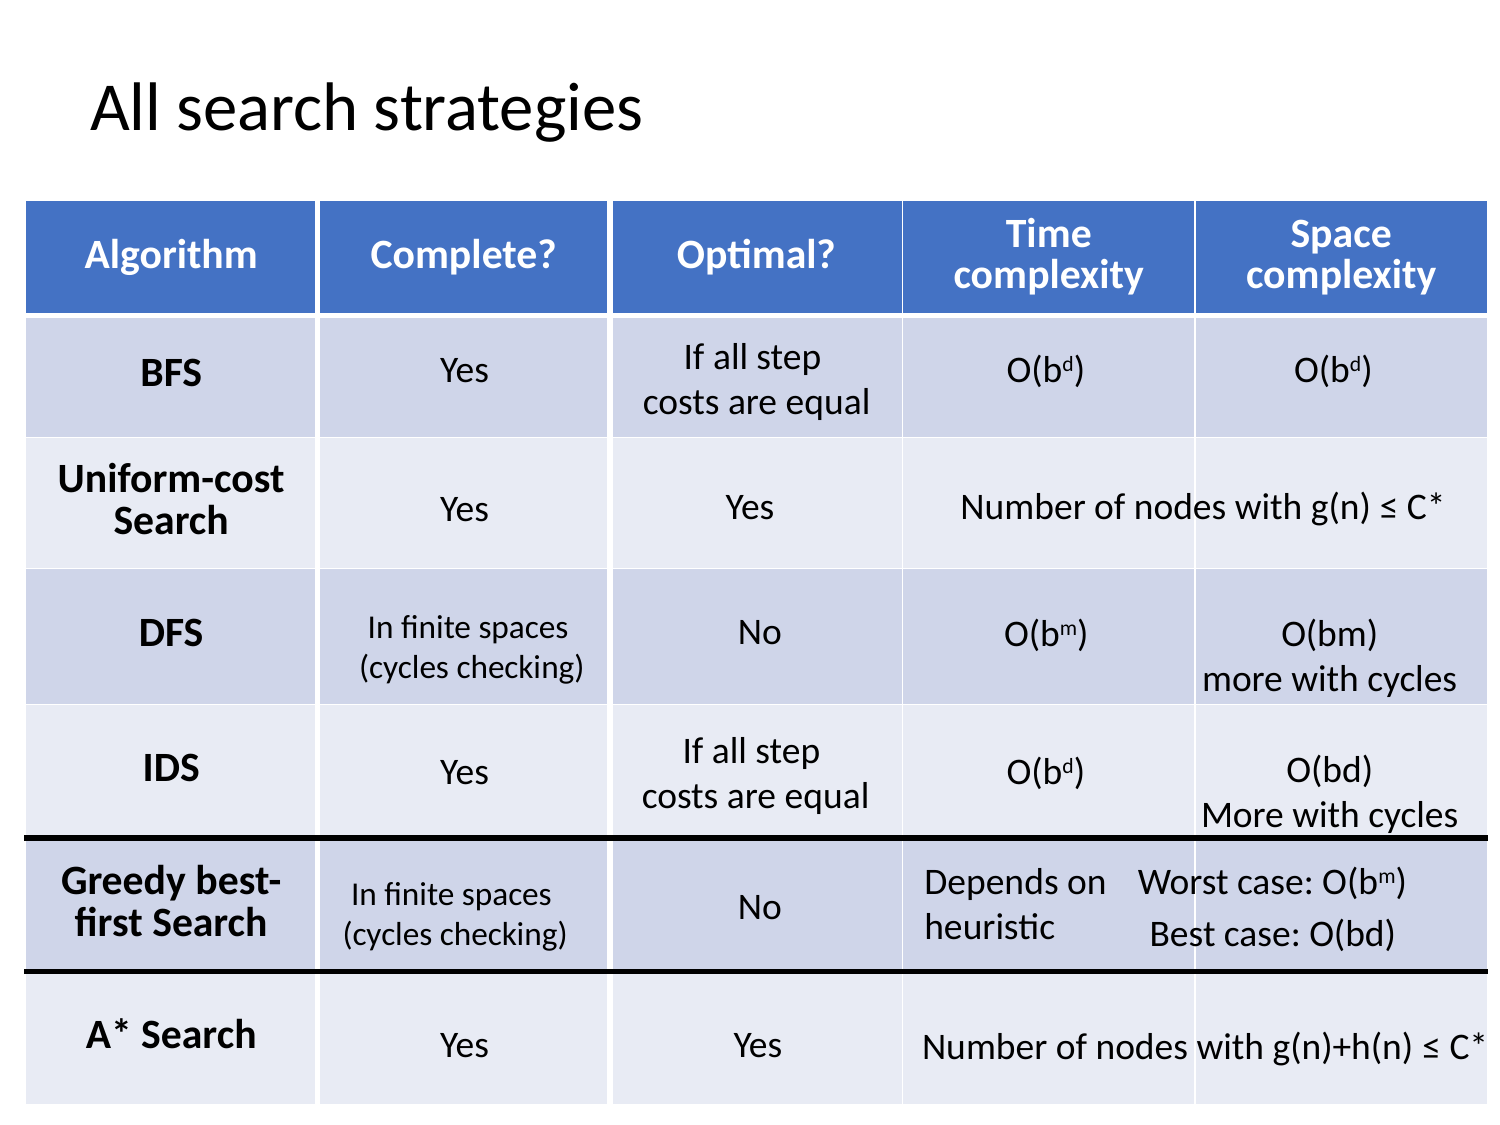

# All search strategies
| Algorithm | Complete? | Optimal? | Time complexity | Space complexity |
| --- | --- | --- | --- | --- |
| BFS |  |  |  |  |
| Uniform-cost Search |  |  |  |  |
| DFS |  |  |  |  |
| IDS |  |  |  |  |
| Greedy best-first Search |  |  |  |  |
| A\* Search |  |  |  |  |
If all step
costs are equal
Yes
O(bd)
O(bd)
Yes
Number of nodes with g(n) ≤ C*
Yes
In finite spaces
(cycles checking)
No
O(bm)
O(bm)
more with cycles

If all step
costs are equal
O(bd)
More with cycles
Yes
O(bd)
Depends on heuristic
Worst case: O(bm)
In finite spaces
(cycles checking)
No
Best case: O(bd)
Yes
Yes
Number of nodes with g(n)+h(n) ≤ C*